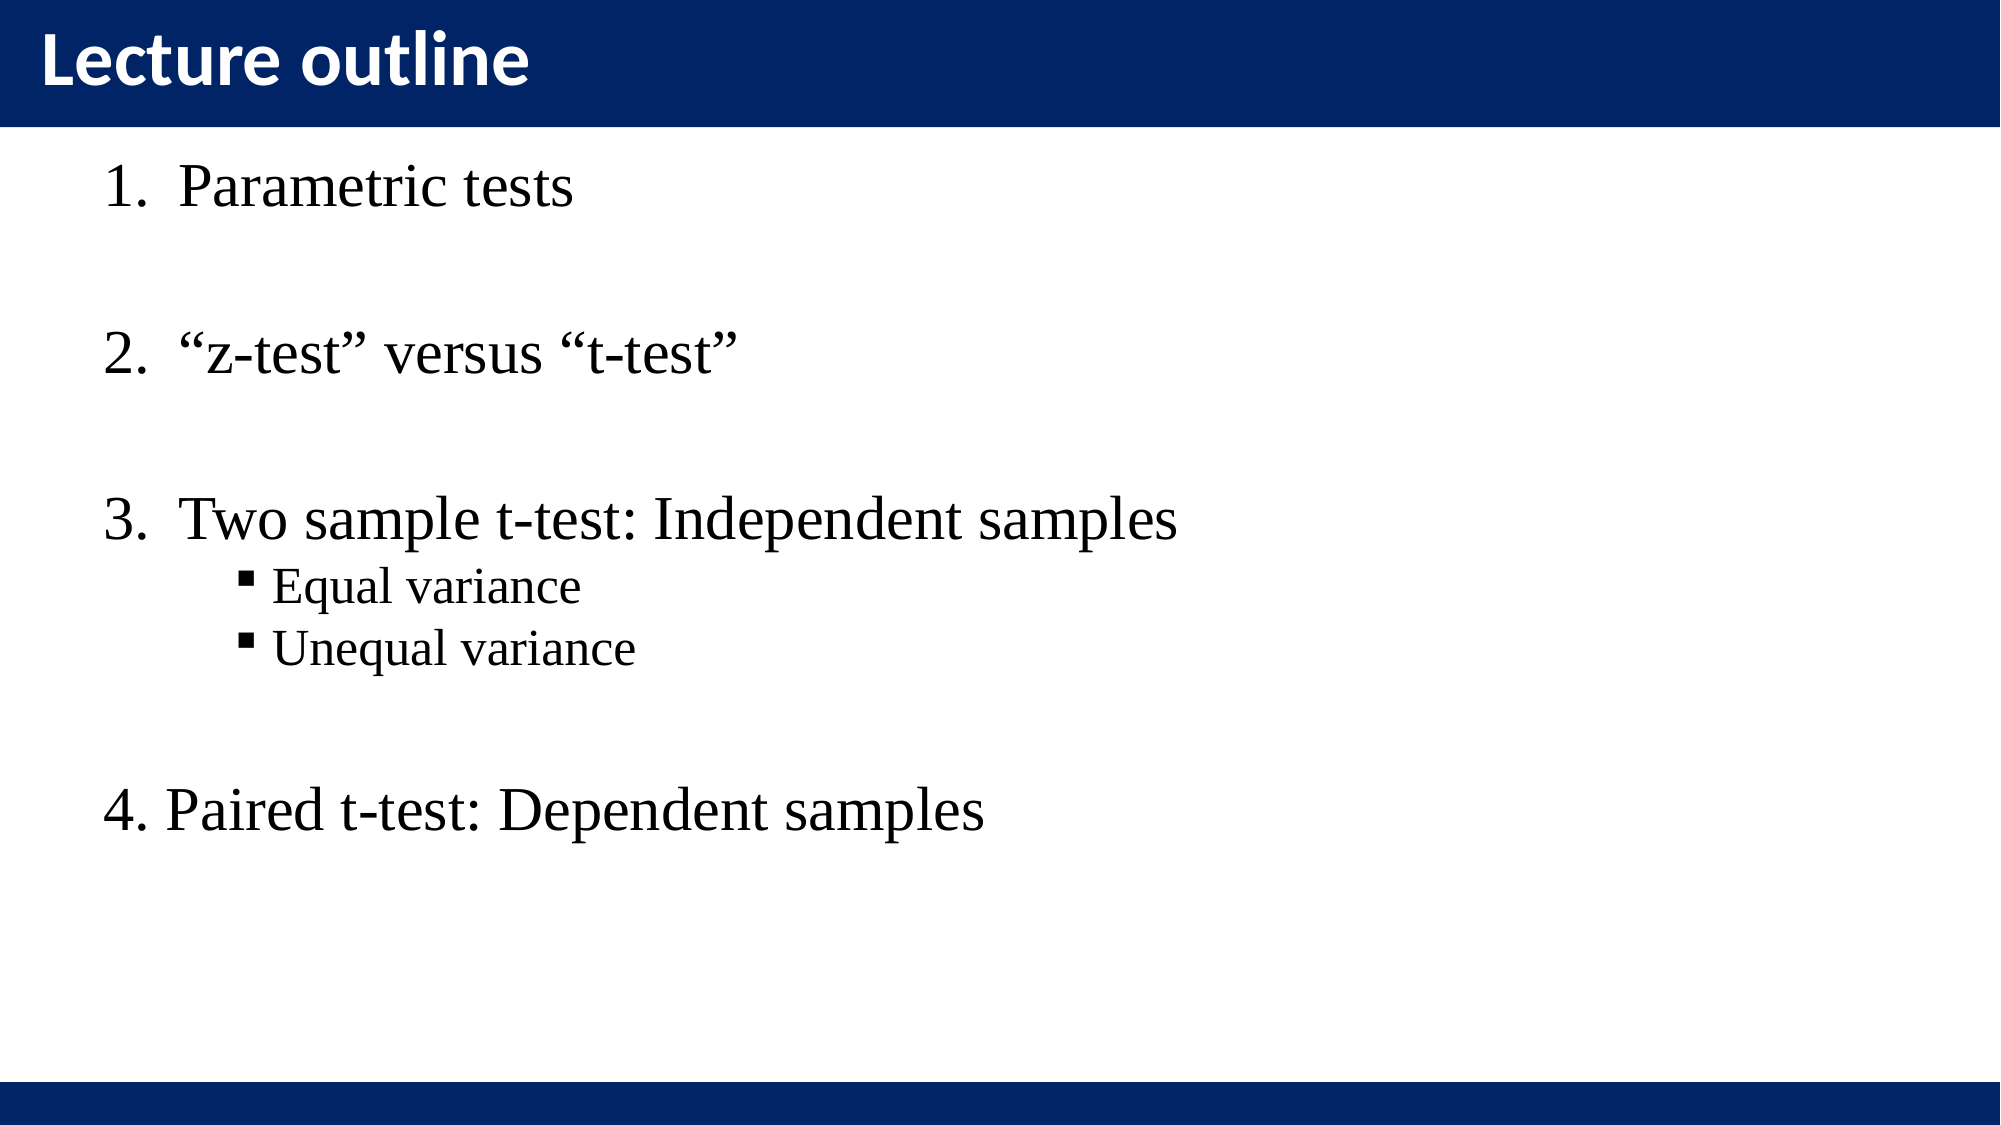

Lecture outline

Parametric tests

“z-test” versus “t-test”

Two sample t-test: Independent samples
Equal variance
Unequal variance

4. Paired t-test: Dependent samples